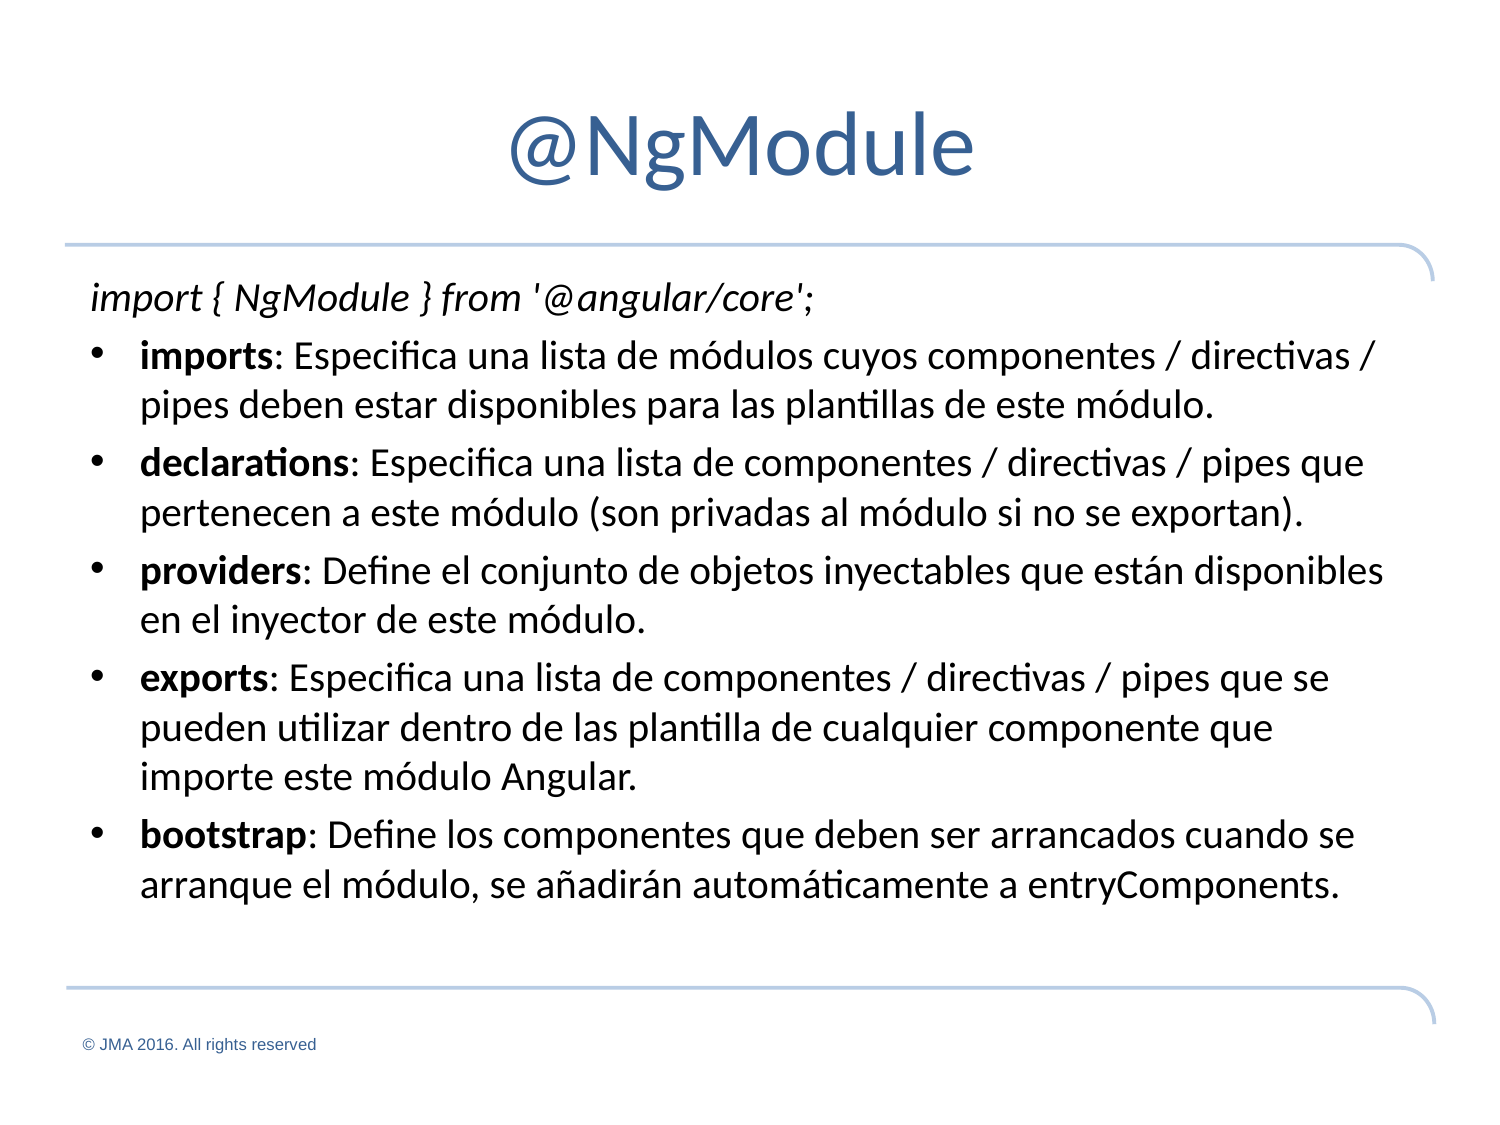

# @NgModule
import { NgModule } from '@angular/core';
imports: Especifica una lista de módulos cuyos componentes / directivas / pipes deben estar disponibles para las plantillas de este módulo.
declarations: Especifica una lista de componentes / directivas / pipes que pertenecen a este módulo (son privadas al módulo si no se exportan).
providers: Define el conjunto de objetos inyectables que están disponibles en el inyector de este módulo.
exports: Especifica una lista de componentes / directivas / pipes que se pueden utilizar dentro de las plantilla de cualquier componente que importe este módulo Angular.
bootstrap: Define los componentes que deben ser arrancados cuando se arranque el módulo, se añadirán automáticamente a entryComponents.